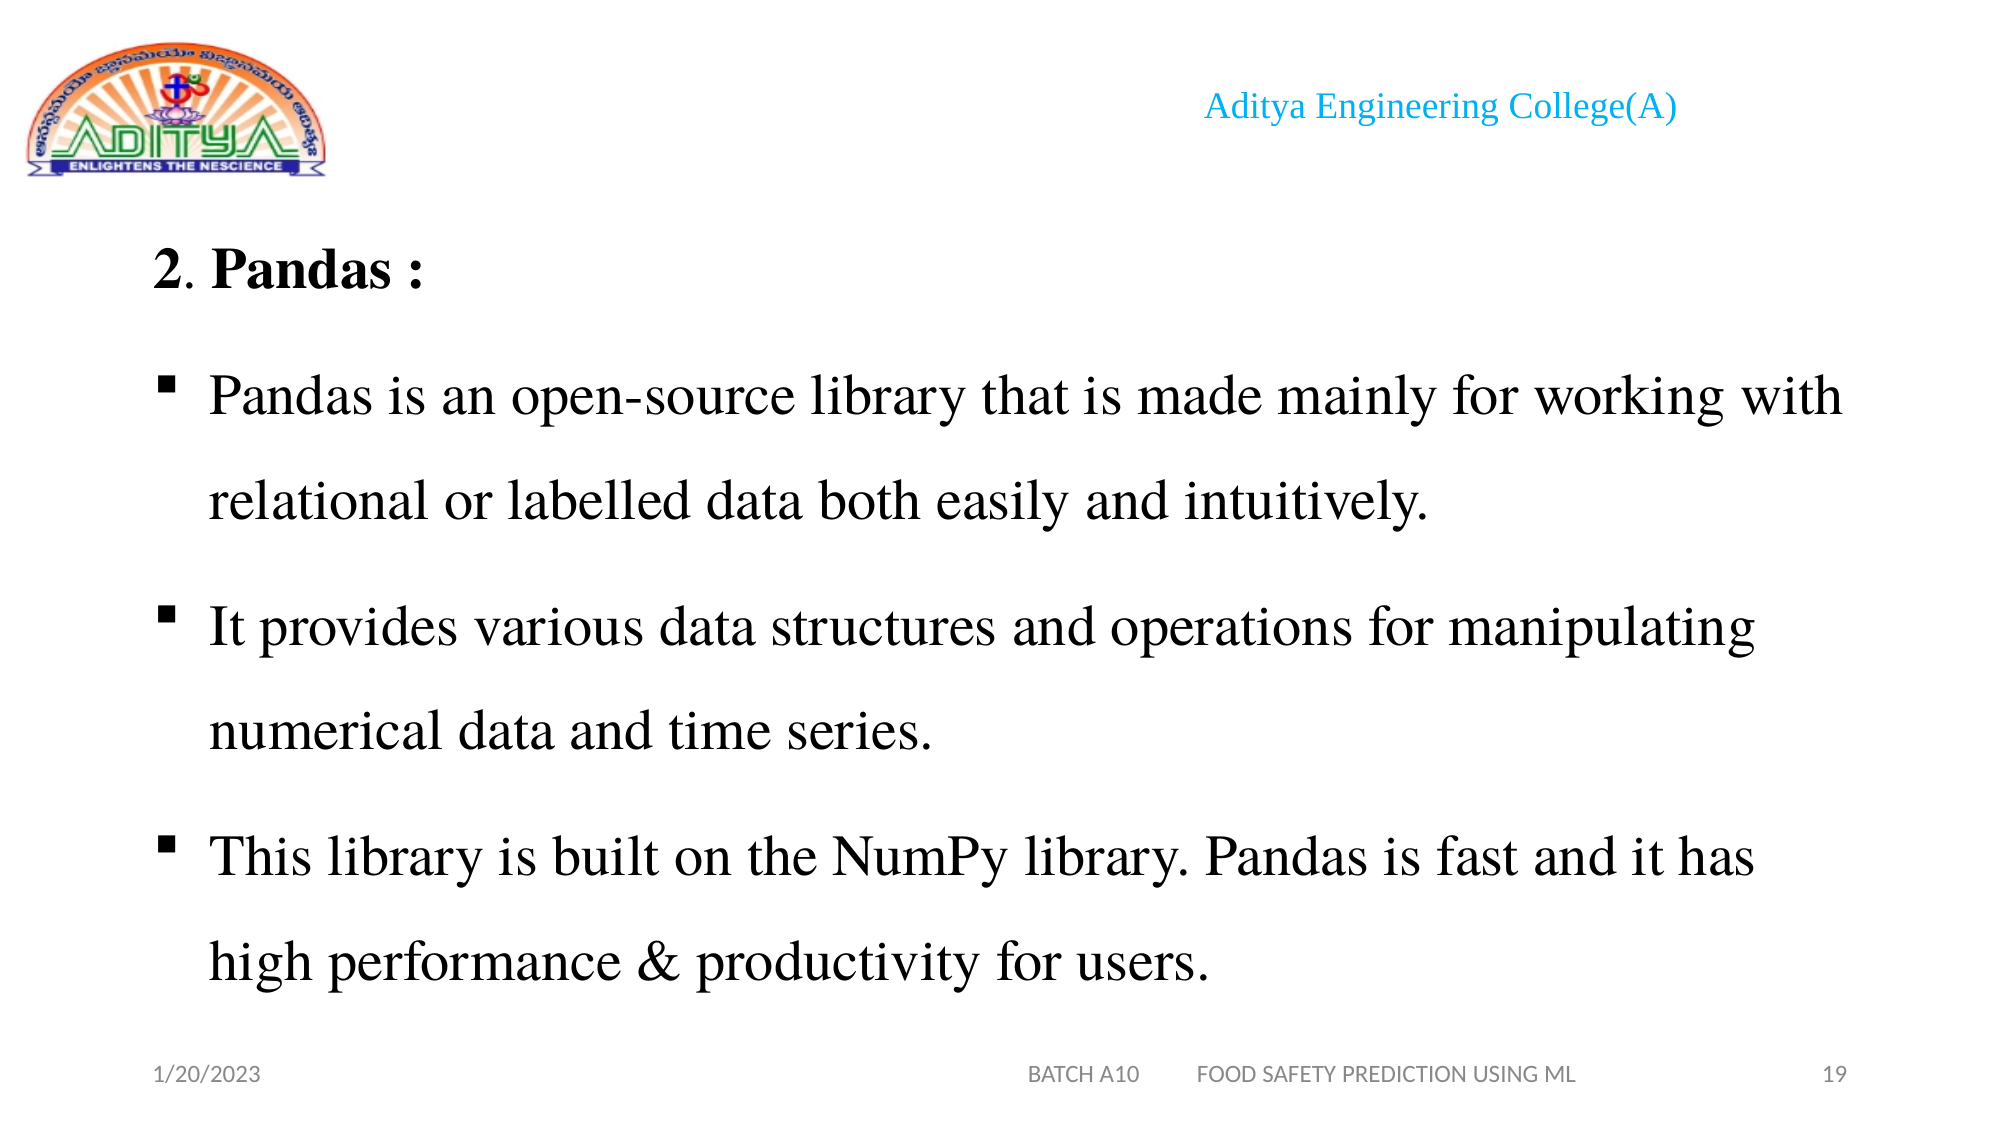

2. Pandas :
Pandas is an open-source library that is made mainly for working with relational or labelled data both easily and intuitively.
It provides various data structures and operations for manipulating numerical data and time series.
This library is built on the NumPy library. Pandas is fast and it has high performance & productivity for users.
1/20/2023
19
BATCH A10          FOOD SAFETY PREDICTION USING ML